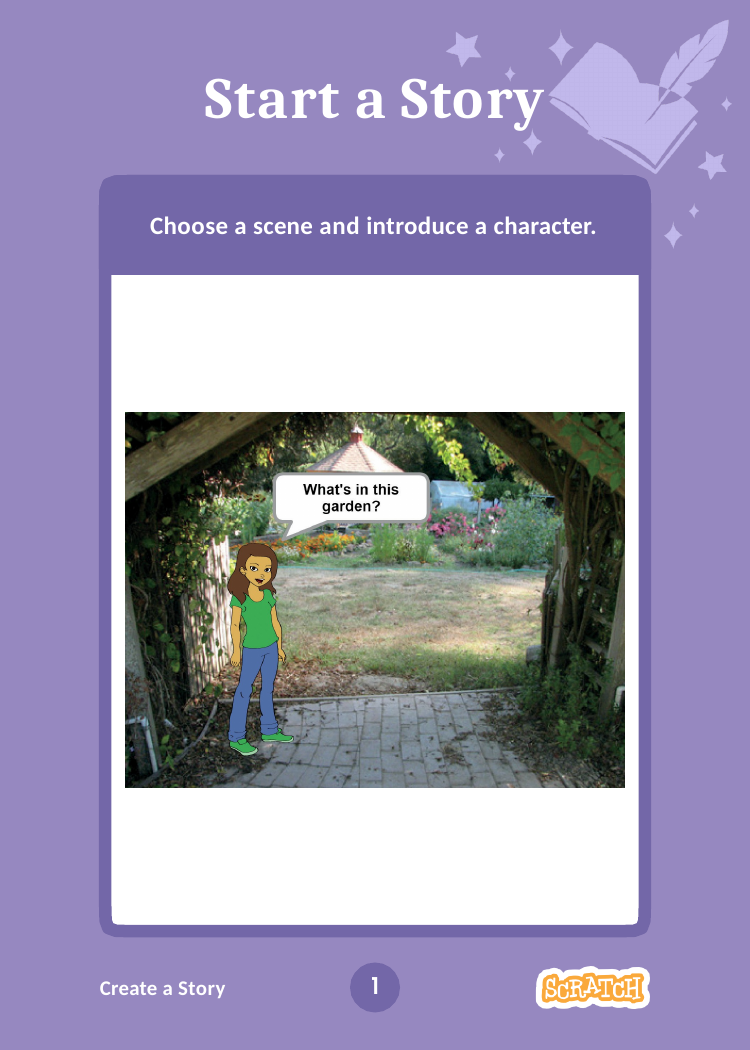

# Start a Story

Choose a scene and introduce a character.

1
Create a Story